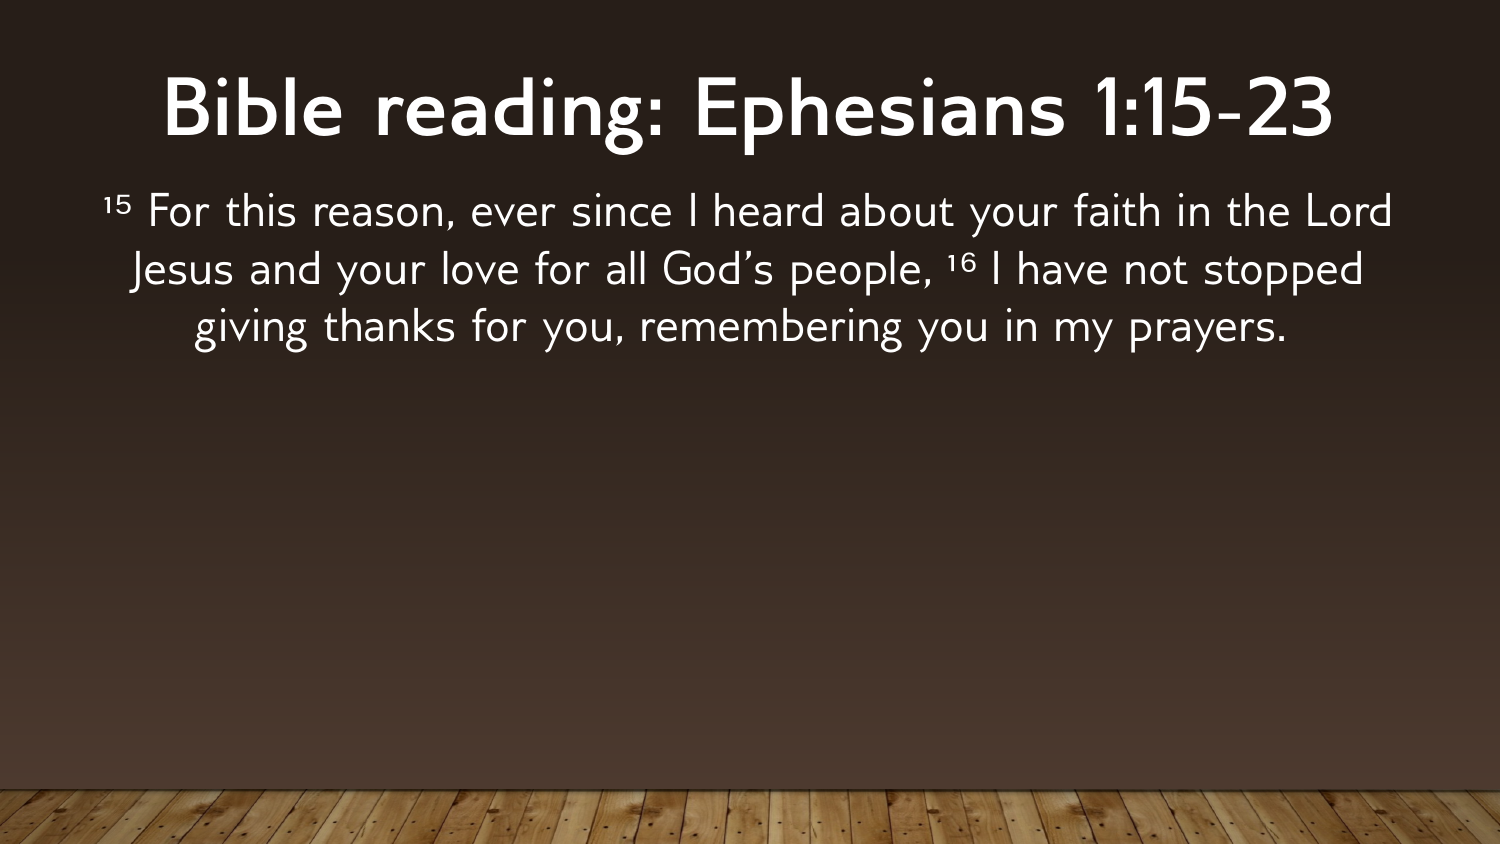

Bible reading: Ephesians 1:15-23
¹⁵ For this reason, ever since I heard about your faith in the Lord Jesus and your love for all God’s people, ¹⁶ I have not stopped giving thanks for you, remembering you in my prayers.